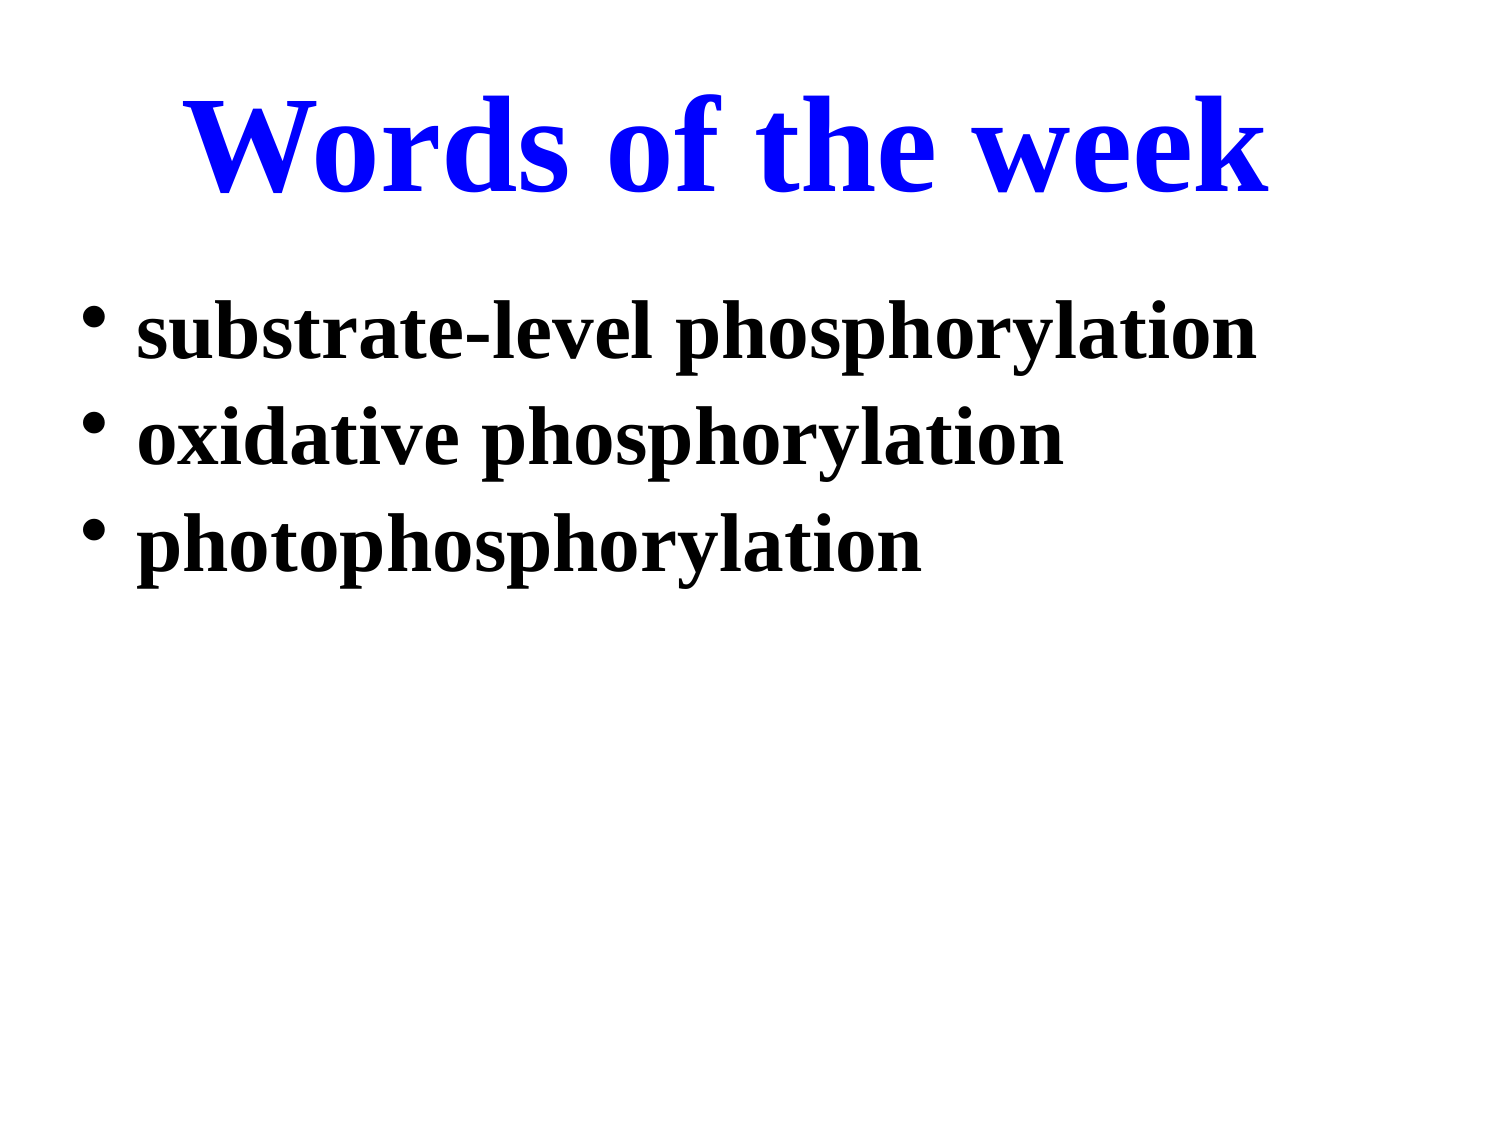

# Words of the week
substrate-level phosphorylation
oxidative phosphorylation
photophosphorylation